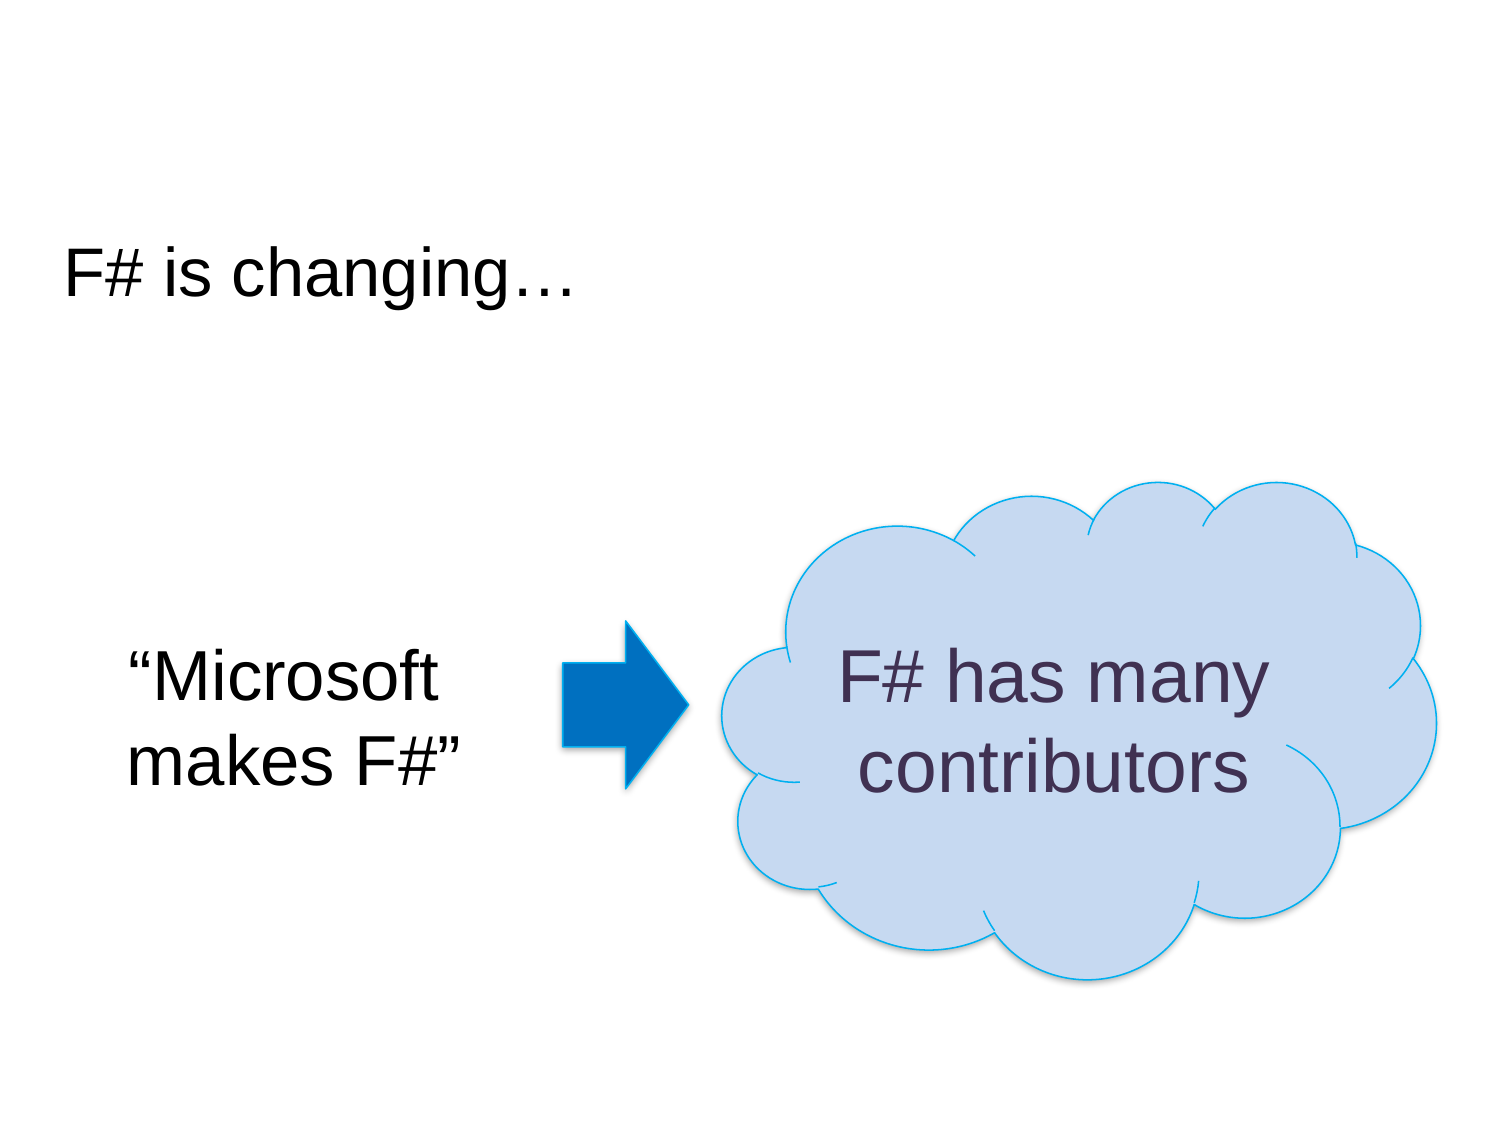

#
F# is changing…

F# has many contributors

“Microsoft
makes F#”